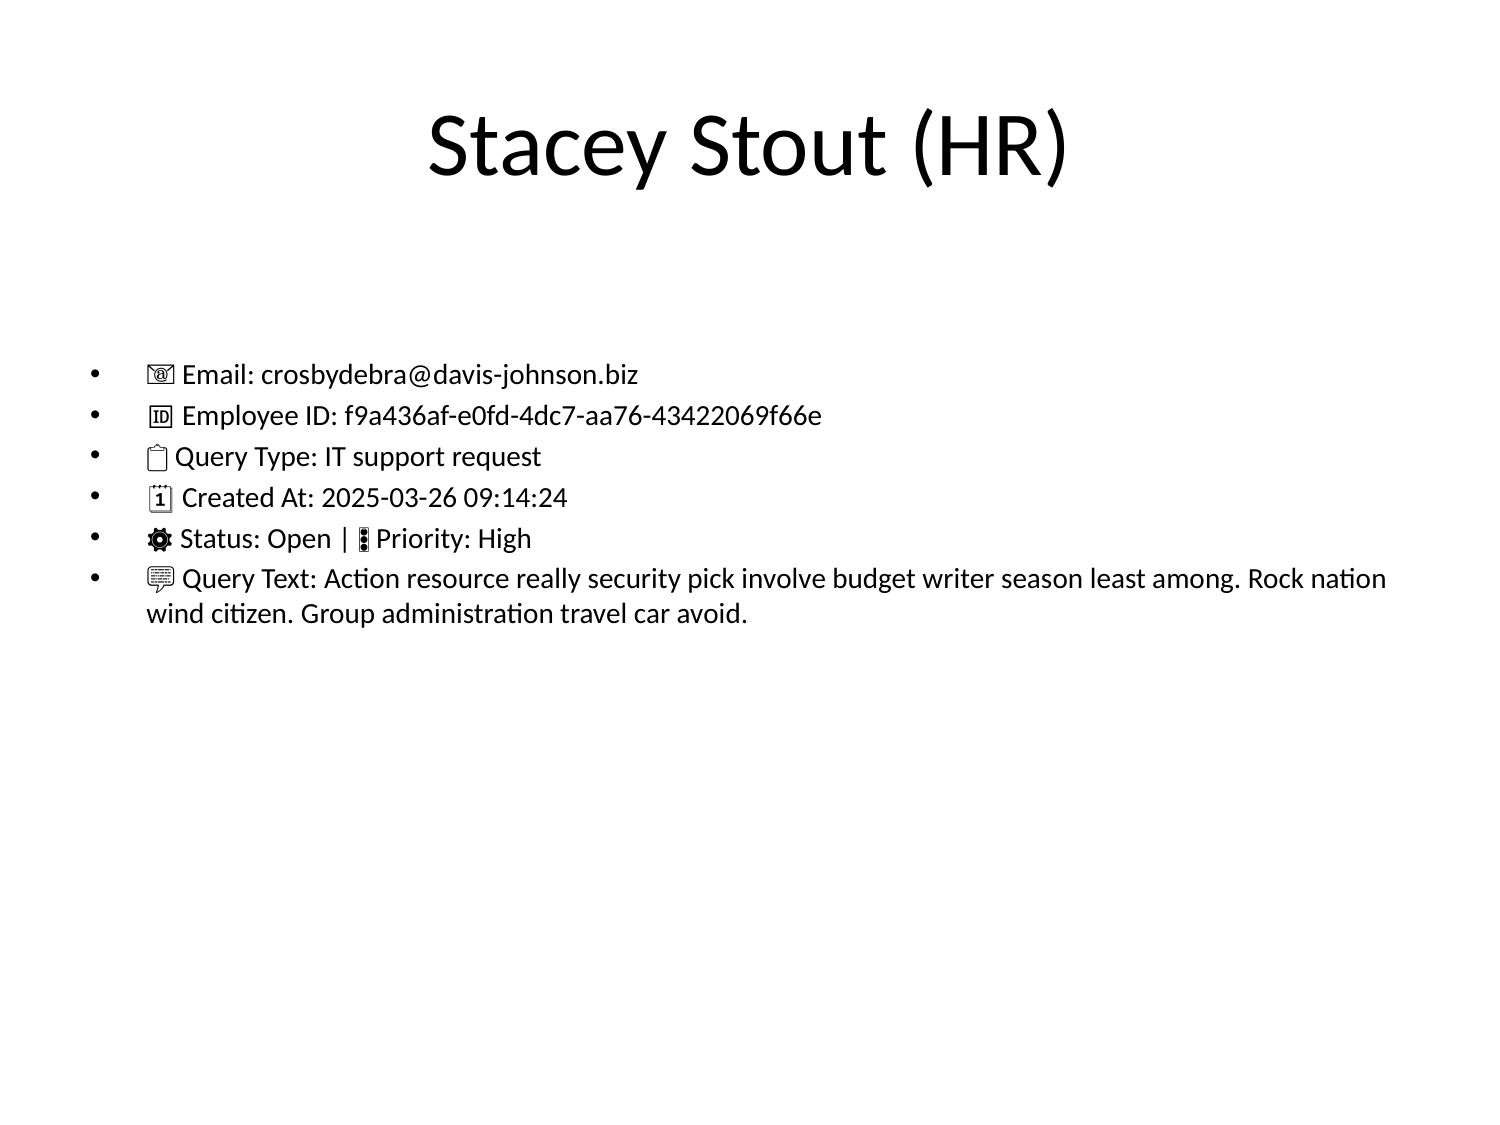

# Stacey Stout (HR)

📧 Email: crosbydebra@davis-johnson.biz
🆔 Employee ID: f9a436af-e0fd-4dc7-aa76-43422069f66e
📋 Query Type: IT support request
🗓 Created At: 2025-03-26 09:14:24
⚙ Status: Open | 🚦 Priority: High
💬 Query Text: Action resource really security pick involve budget writer season least among. Rock nation wind citizen. Group administration travel car avoid.